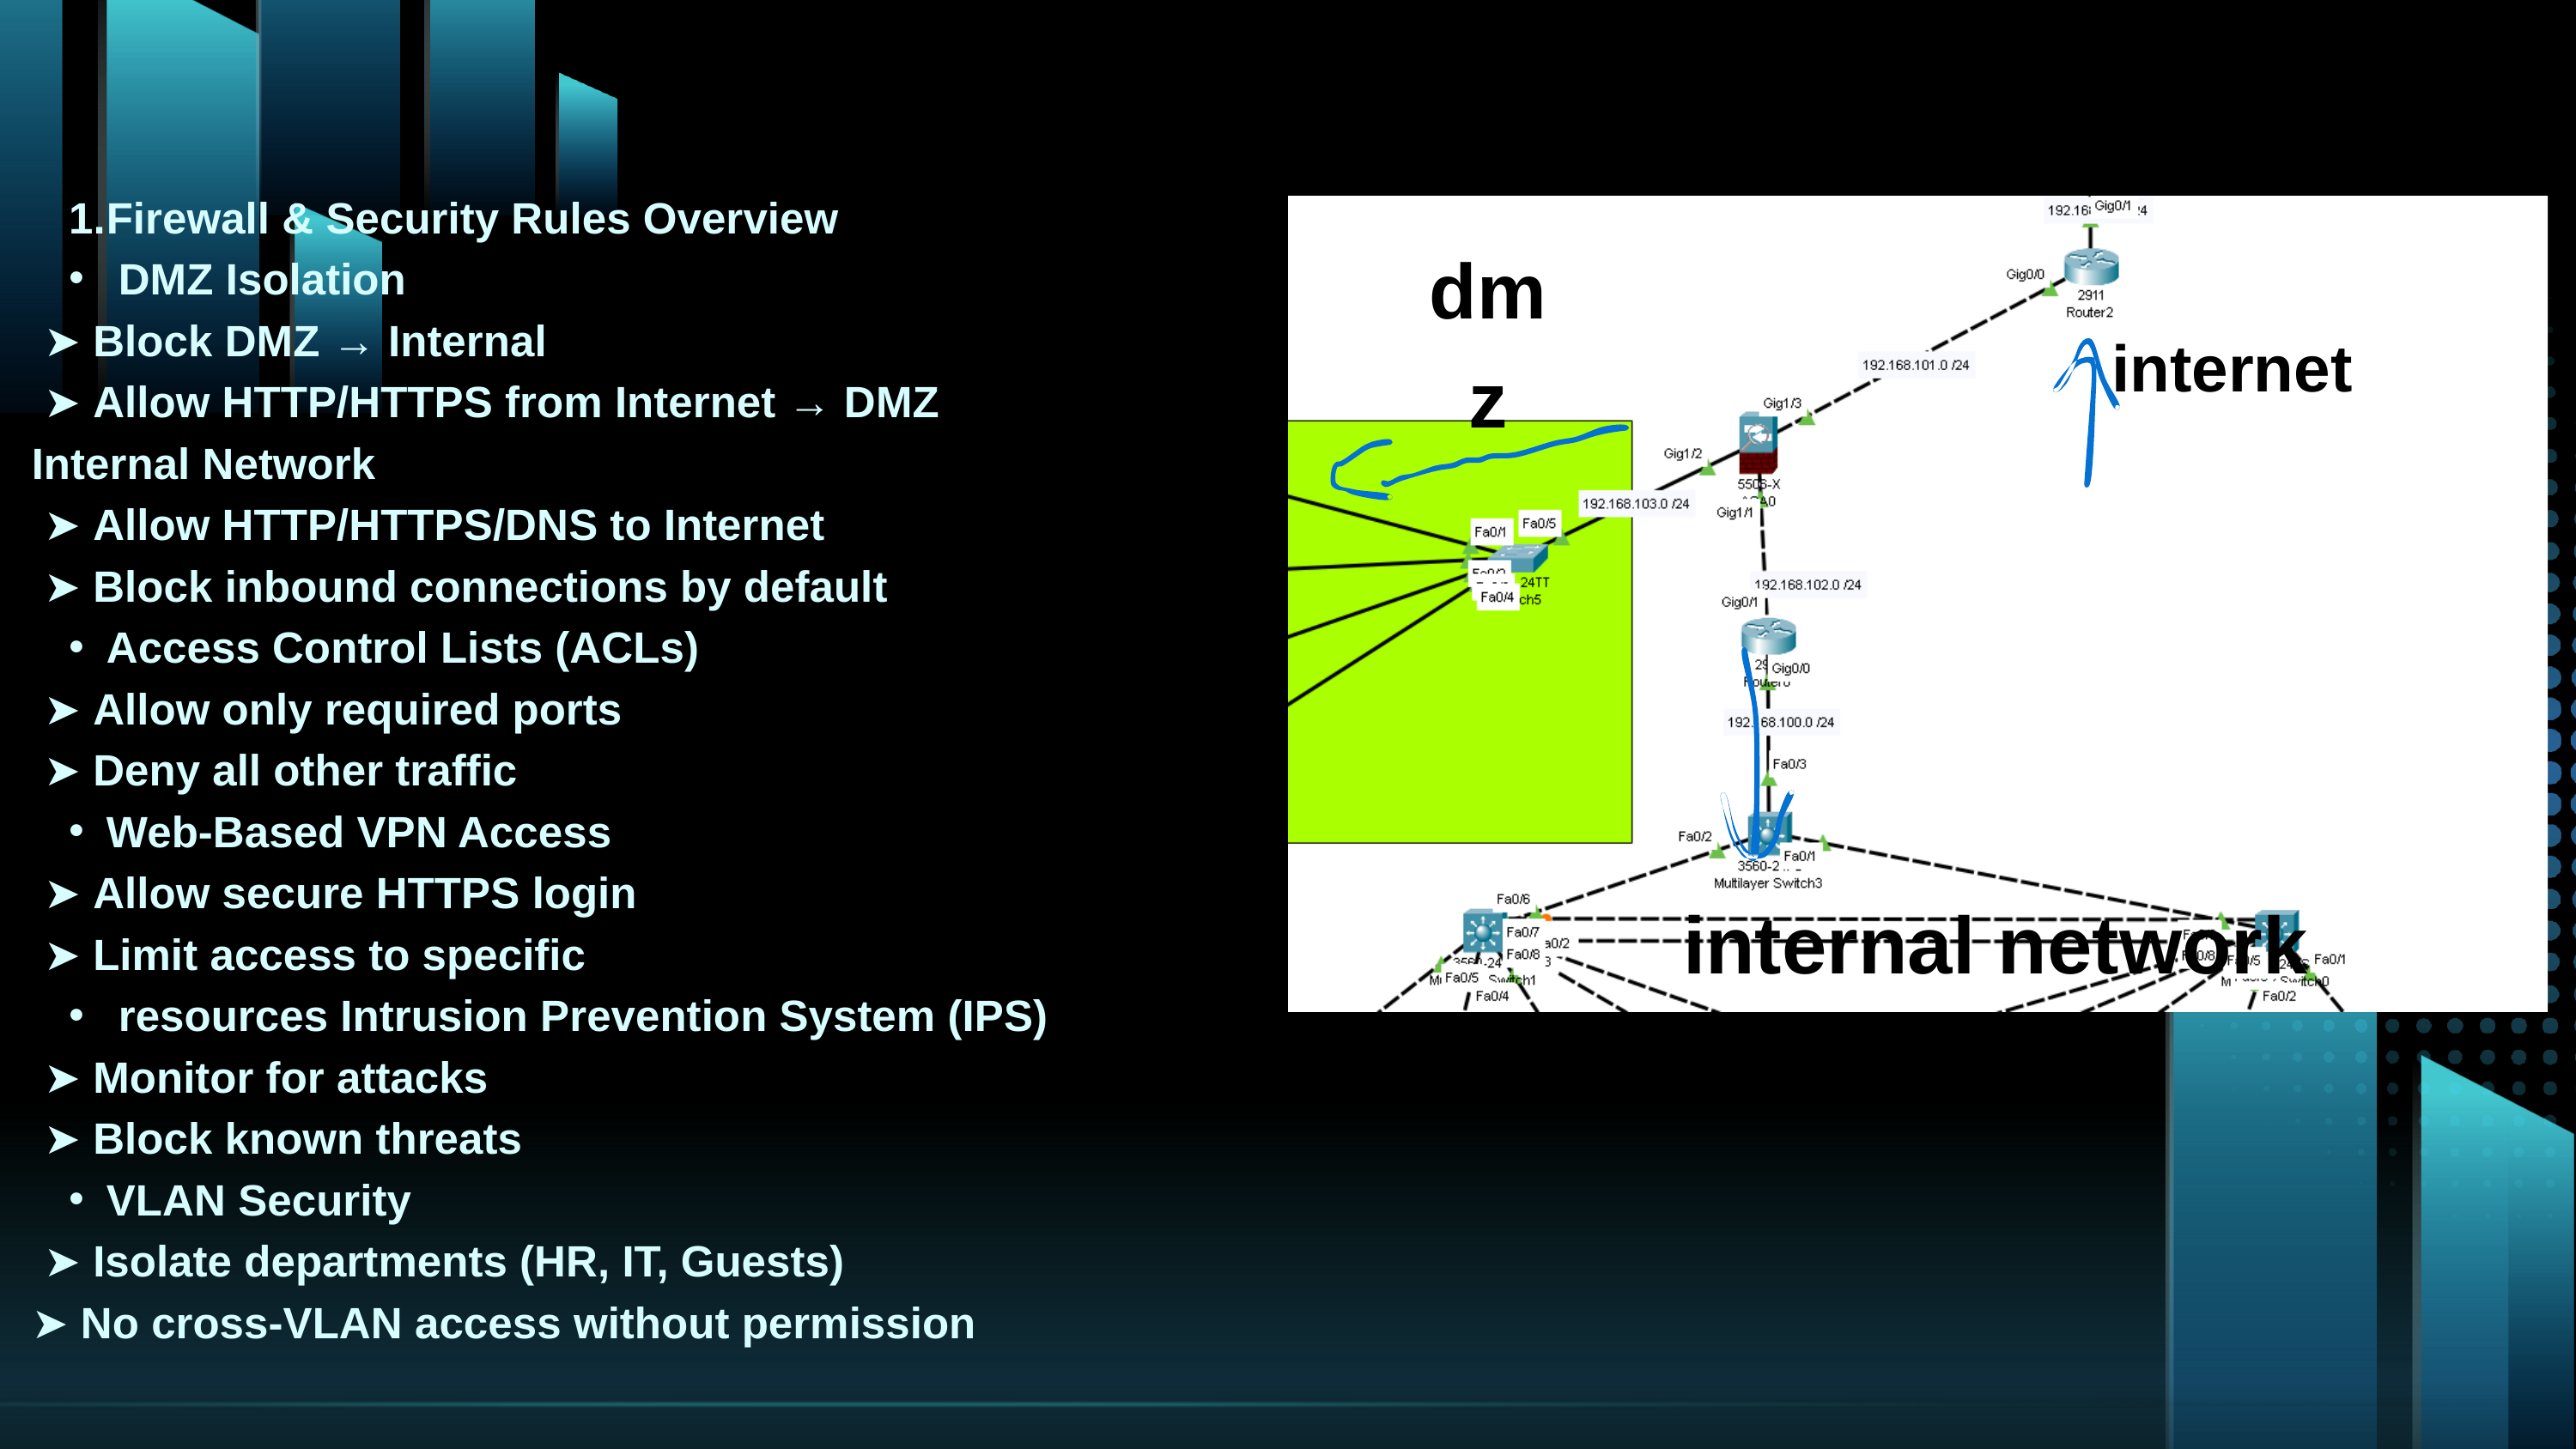

Firewall & Security Rules Overview
 DMZ Isolation
 ➤ Block DMZ → Internal
 ➤ Allow HTTP/HTTPS from Internet → DMZ
Internal Network
 ➤ Allow HTTP/HTTPS/DNS to Internet
 ➤ Block inbound connections by default
Access Control Lists (ACLs)
 ➤ Allow only required ports
 ➤ Deny all other traffic
Web-Based VPN Access
 ➤ Allow secure HTTPS login
 ➤ Limit access to specific
 resources Intrusion Prevention System (IPS)
 ➤ Monitor for attacks
 ➤ Block known threats
VLAN Security
 ➤ Isolate departments (HR, IT, Guests)
➤ No cross-VLAN access without permission

dmz

internet

internal network